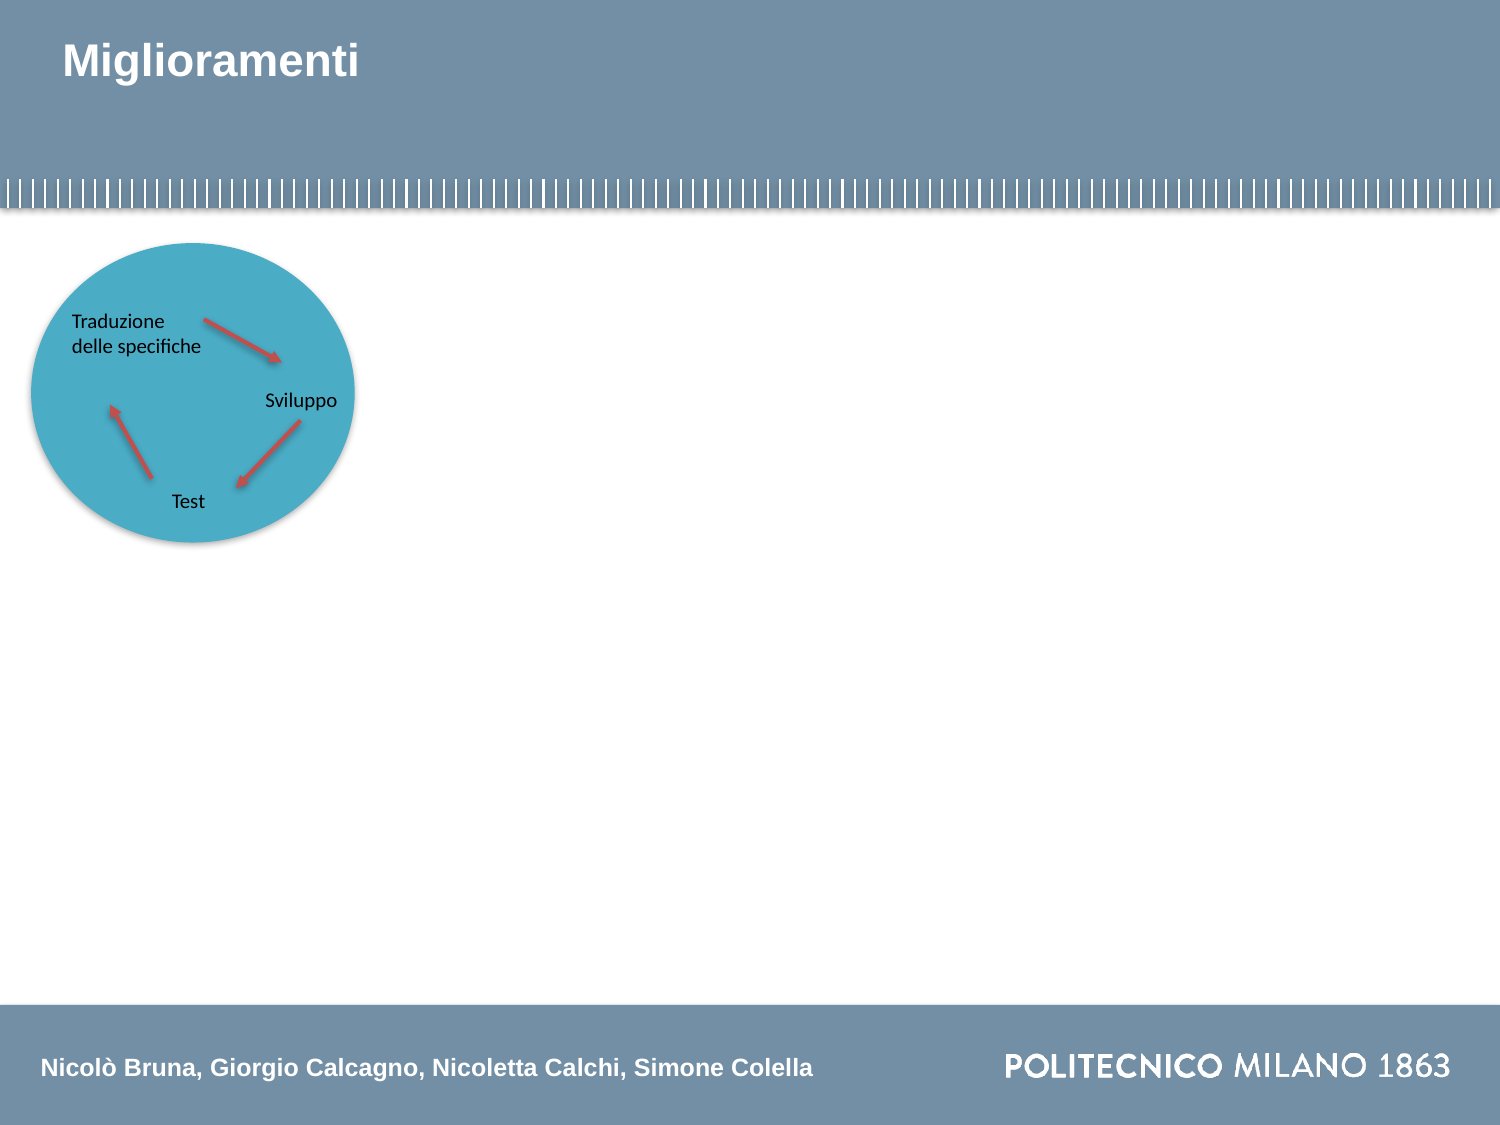

# Miglioramenti

Traduzione delle specifiche
Sviluppo
Test